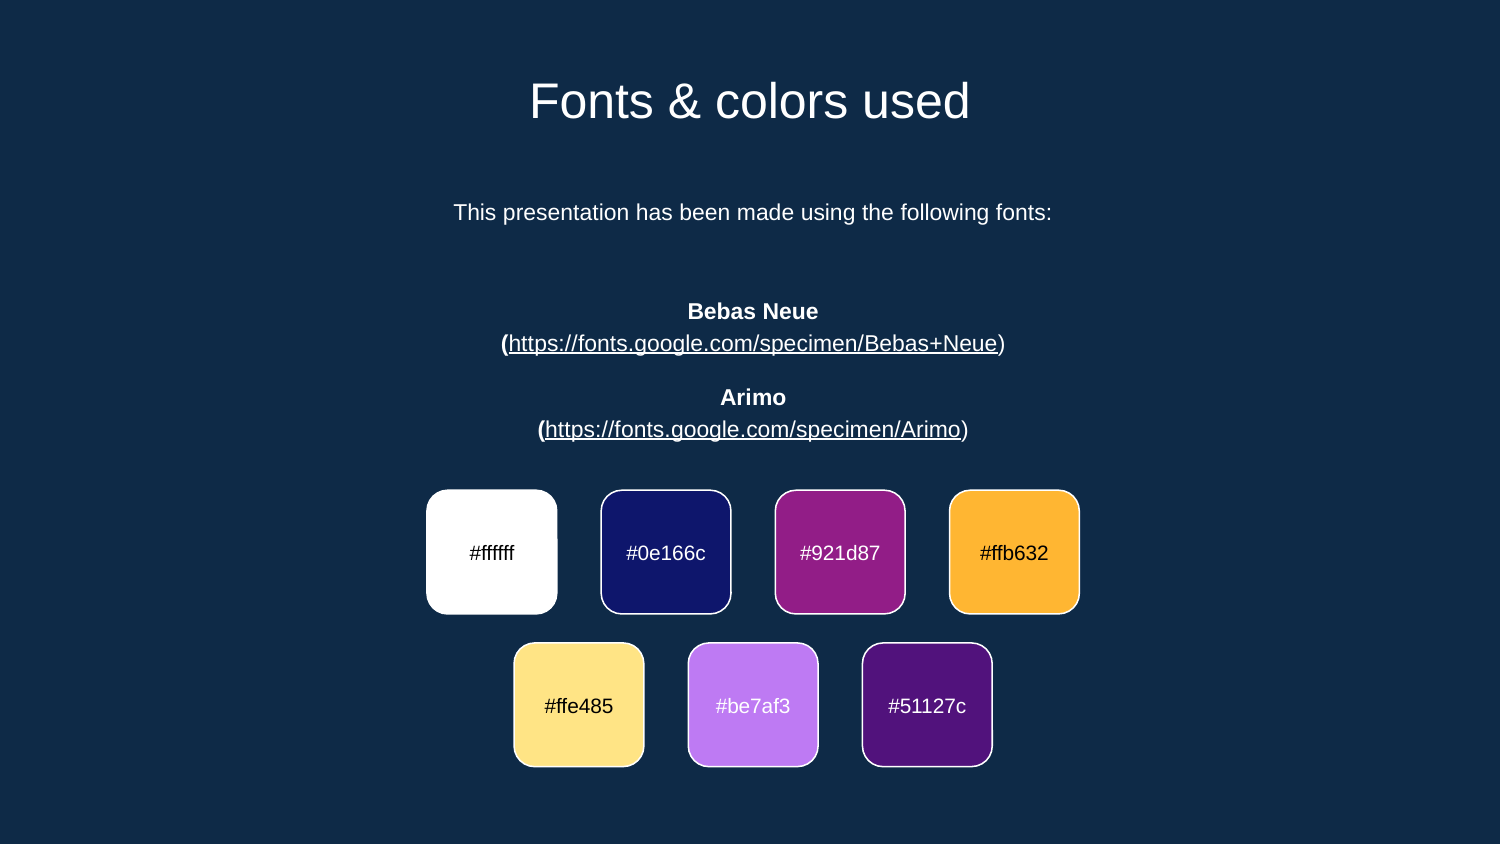

# Fonts & colors used
This presentation has been made using the following fonts:

Bebas Neue
(https://fonts.google.com/specimen/Bebas+Neue)

Arimo
(https://fonts.google.com/specimen/Arimo)

#ffffff
#0e166c
#921d87
#ffb632

#ffe485
#be7af3
#51127c